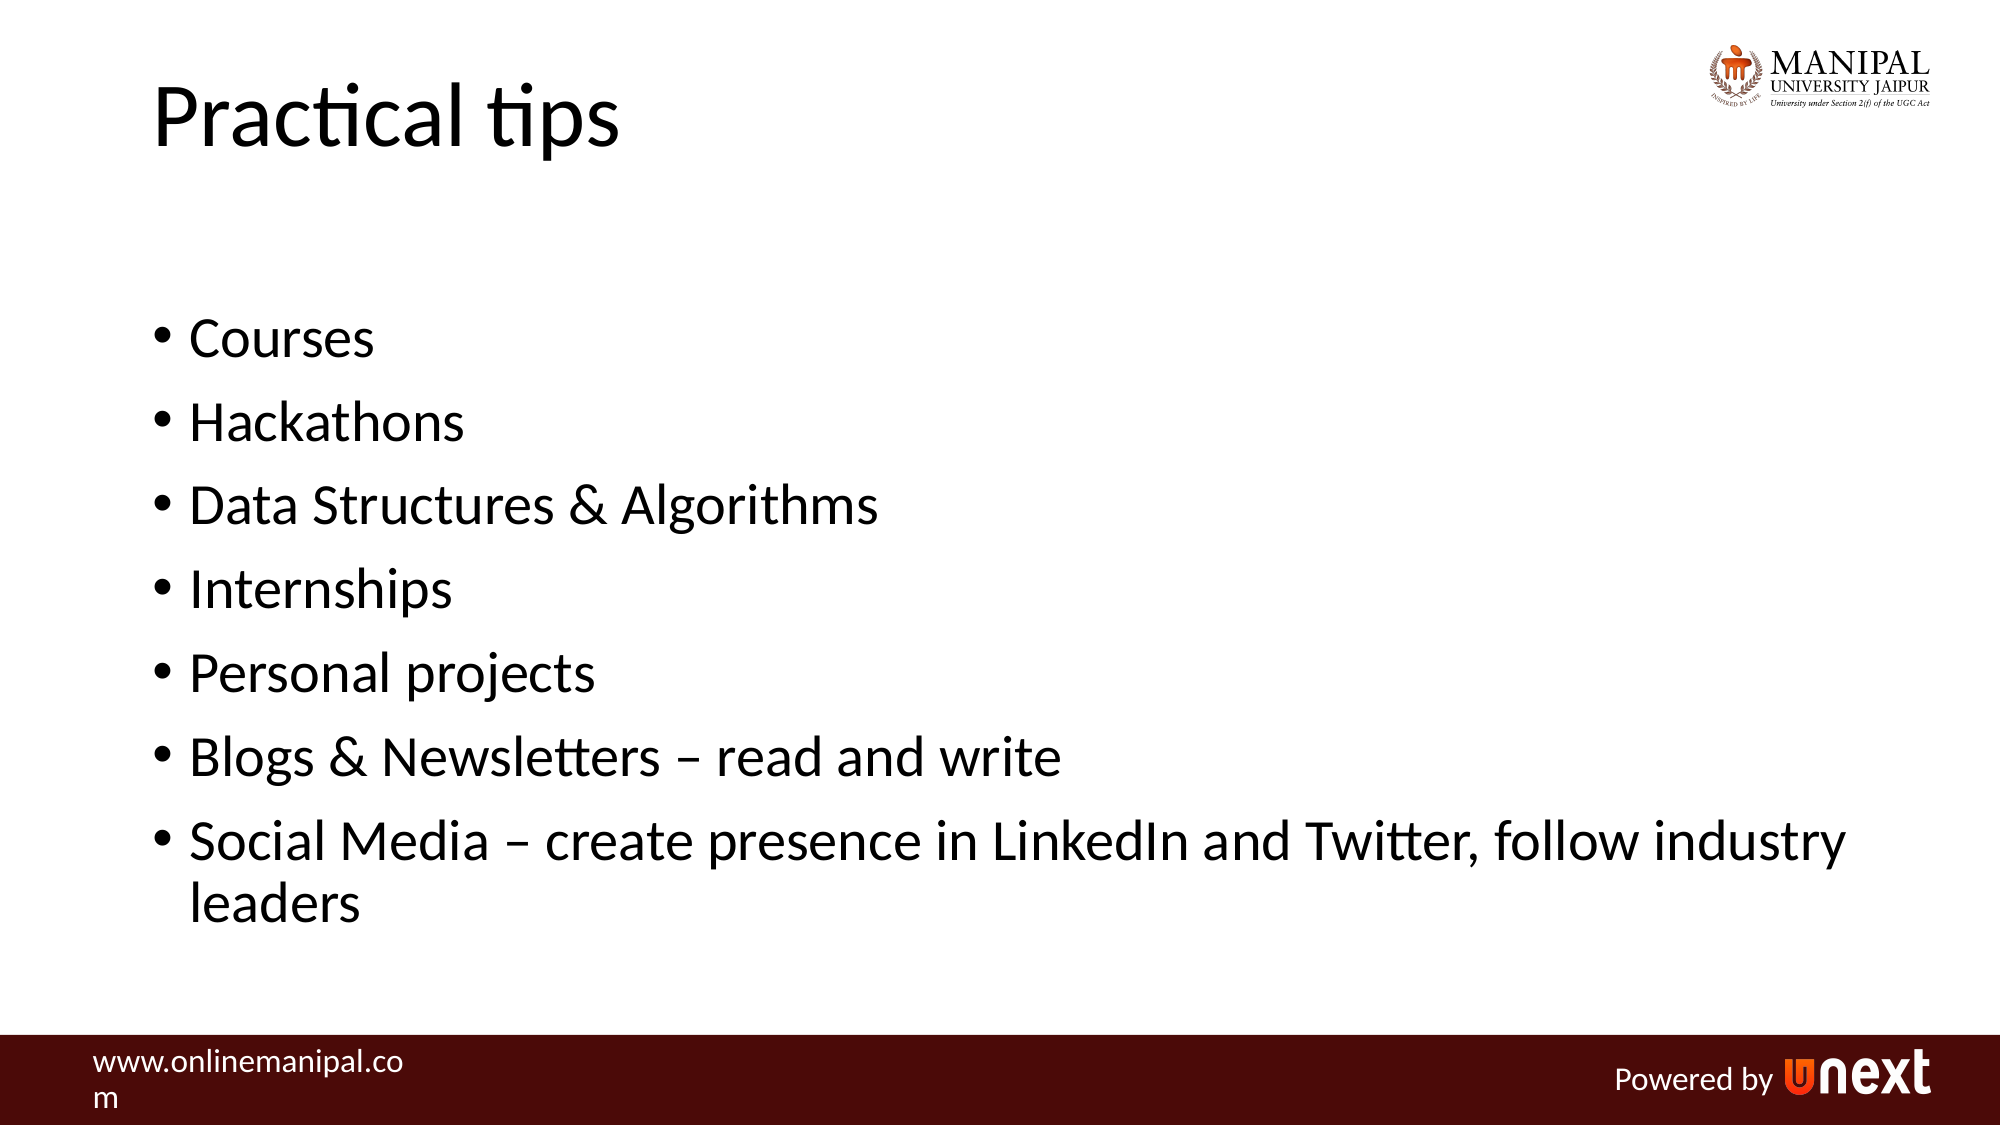

# Practical tips
Courses
Hackathons
Data Structures & Algorithms
Internships
Personal projects
Blogs & Newsletters – read and write
Social Media – create presence in LinkedIn and Twitter, follow industry leaders